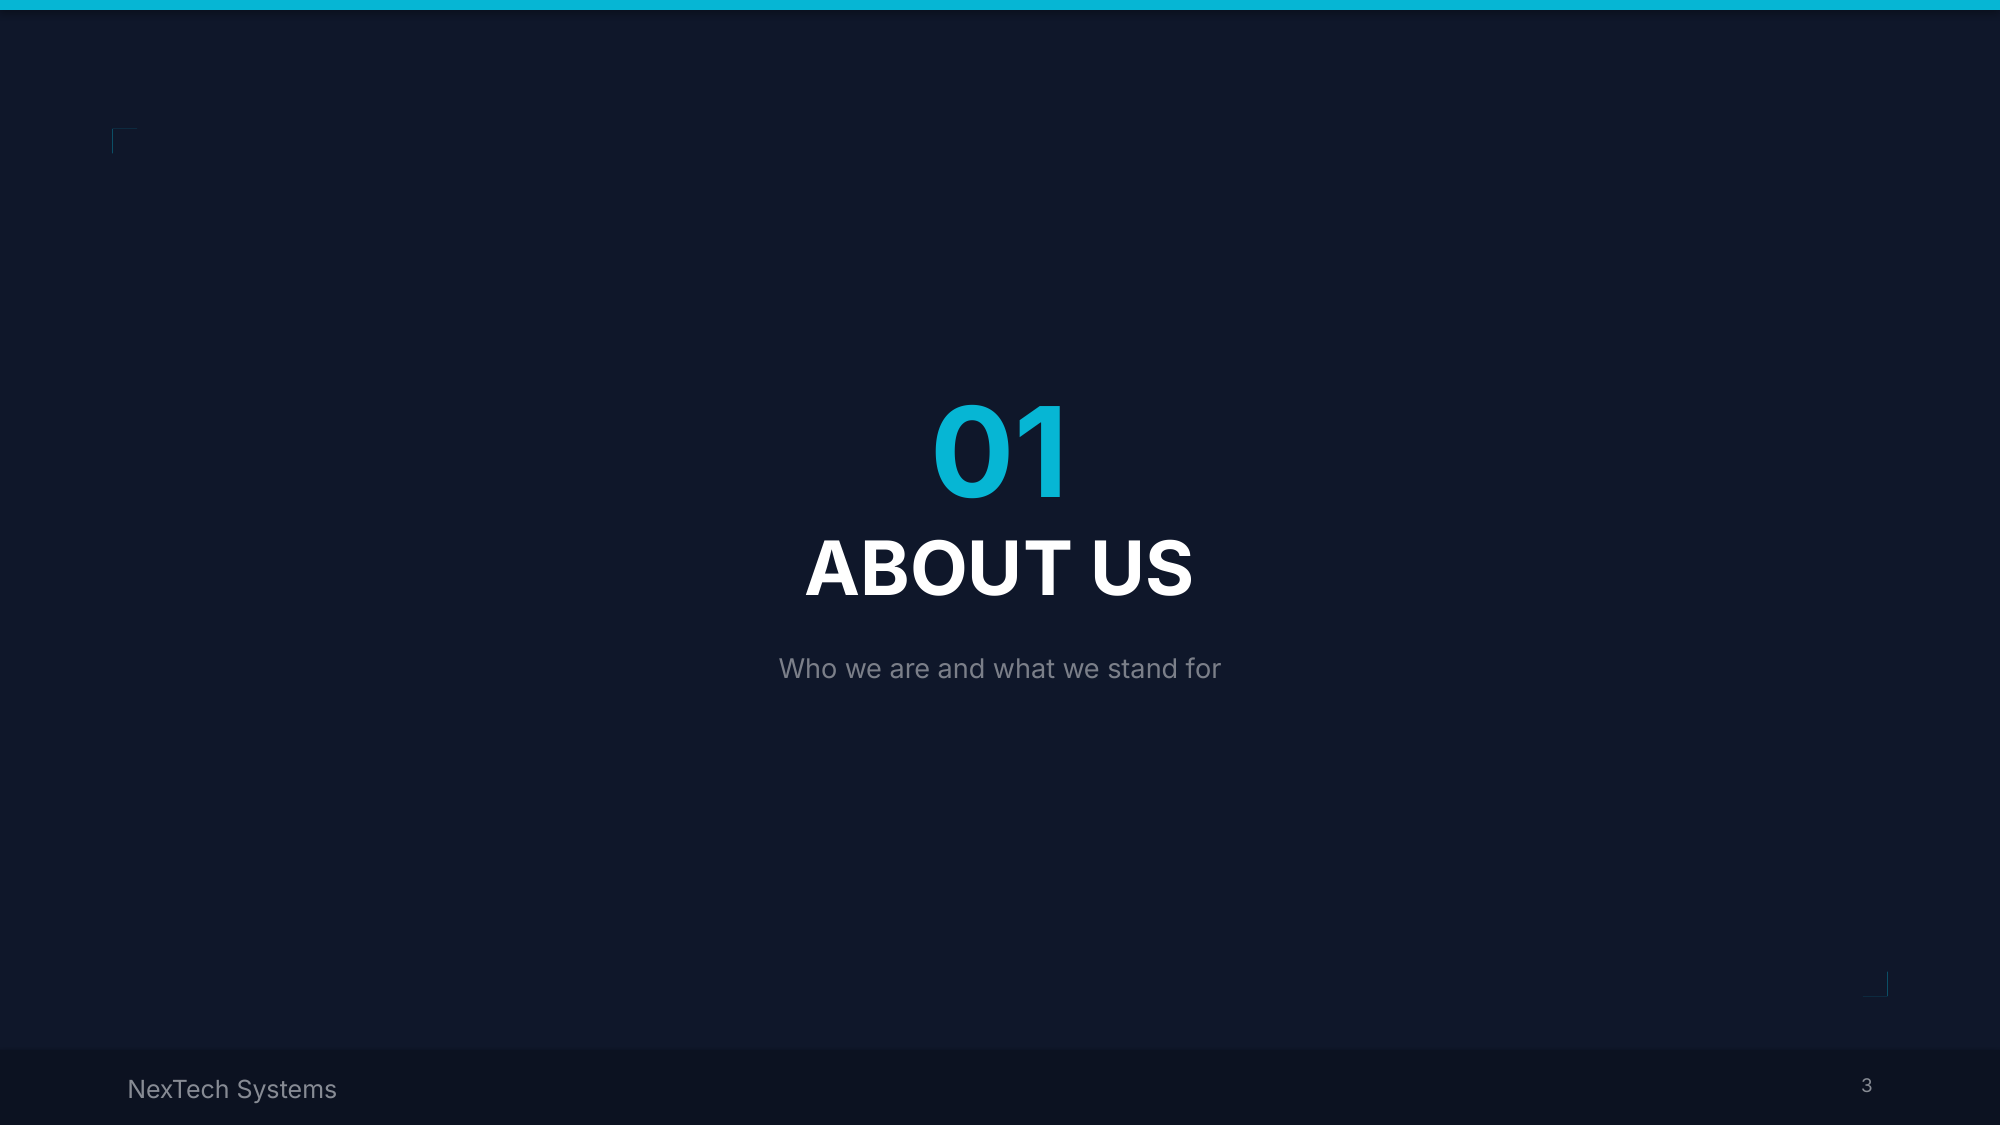

01
ABOUT US
Who we are and what we stand for

NexTech Systems
3